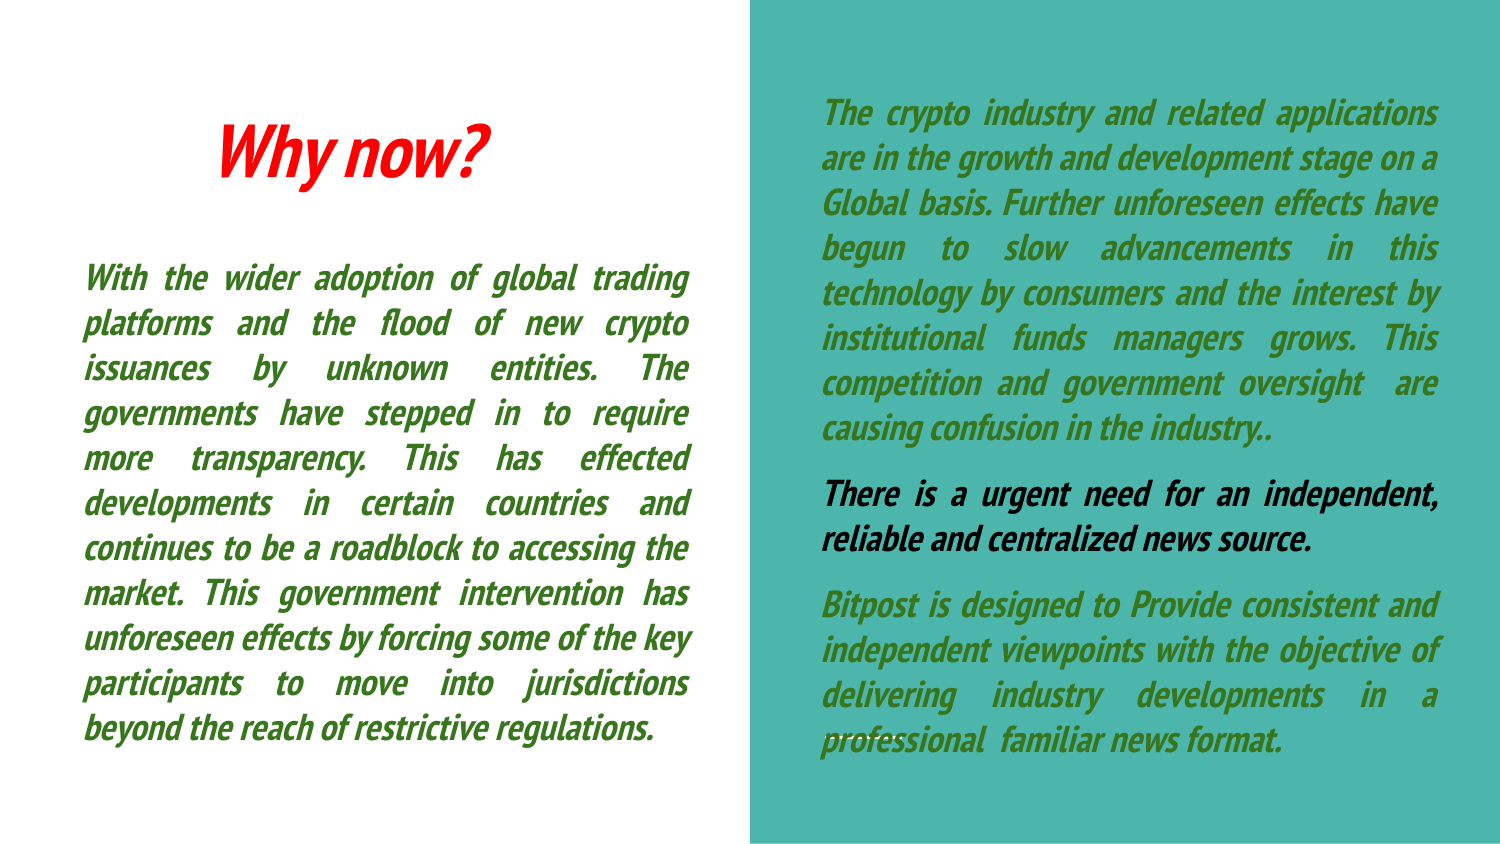

Why now?
# The crypto industry and related applications are in the growth and development stage on a Global basis. Further unforeseen effects have begun to slow advancements in this technology by consumers and the interest by institutional funds managers grows. This competition and government oversight  are causing confusion in the industry..
There is a urgent need for an independent, reliable and centralized news source.
Bitpost is designed to Provide consistent and independent viewpoints with the objective of delivering industry developments in a professional  familiar news format.
With the wider adoption of global trading platforms and the flood of new crypto issuances by unknown entities. The governments have stepped in to require more transparency. This has effected developments in certain countries and continues to be a roadblock to accessing the market. This government intervention has unforeseen effects by forcing some of the key participants to move into jurisdictions beyond the reach of restrictive regulations.